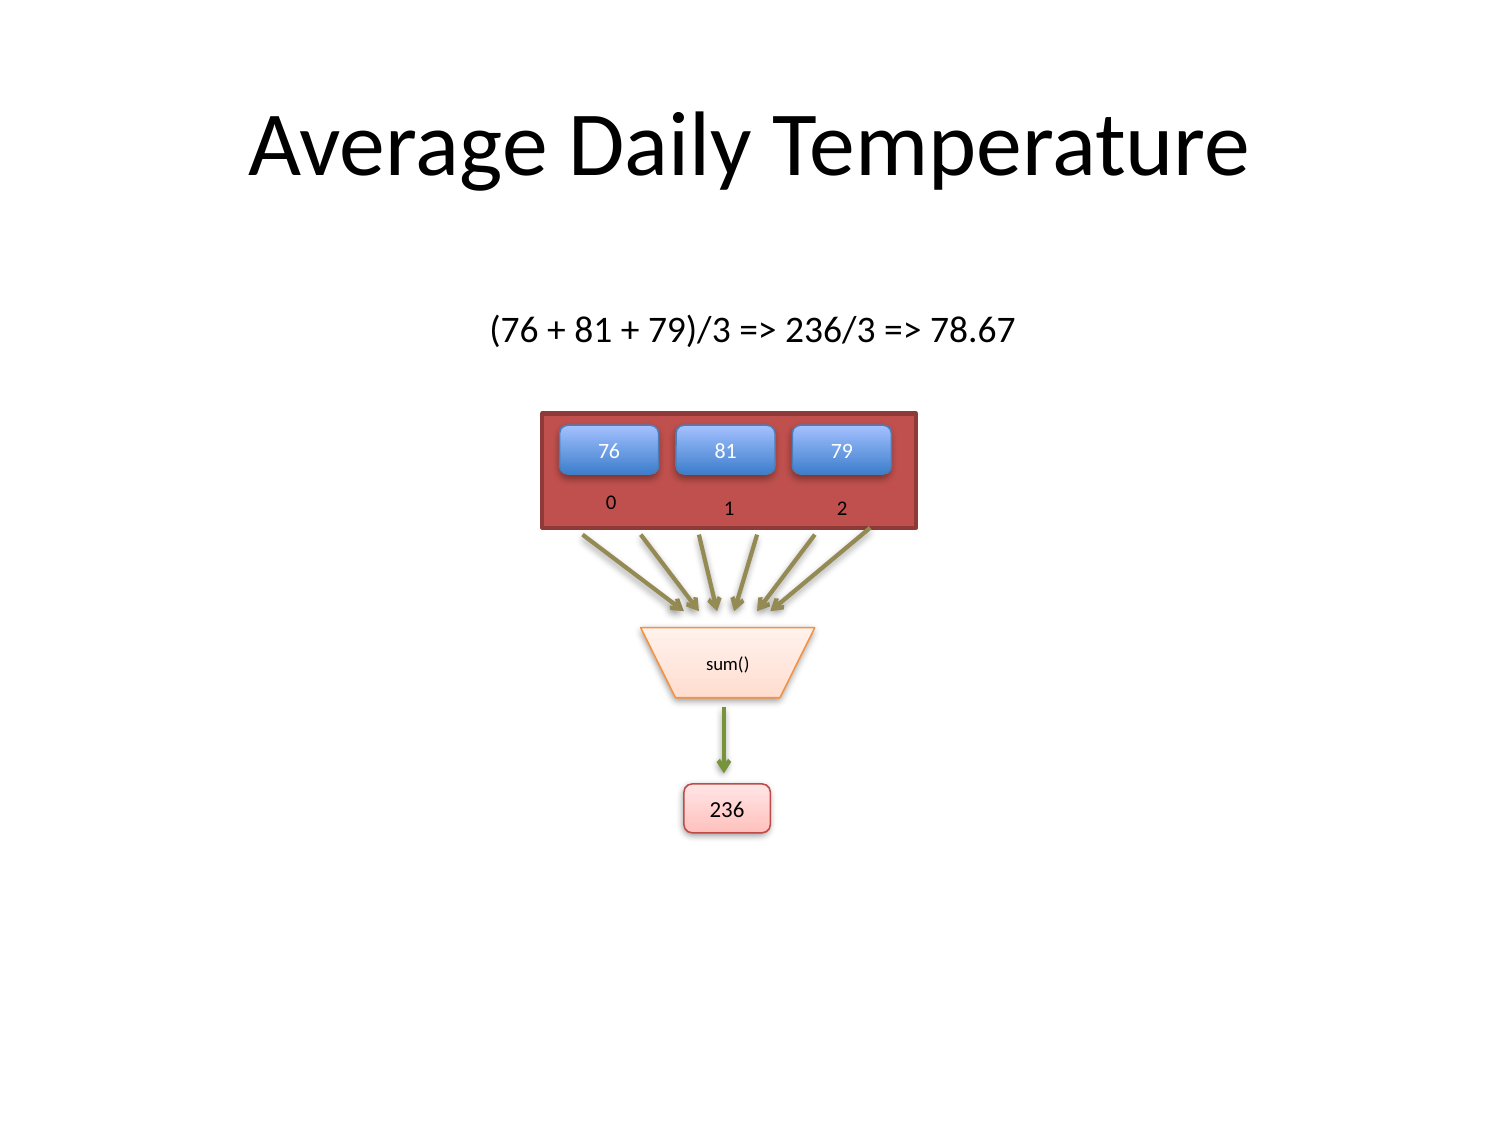

# Average Daily Temperature
(76 + 81 + 79)/3 => 236/3 => 78.67

76
81
79
0
1
2
sum()
236